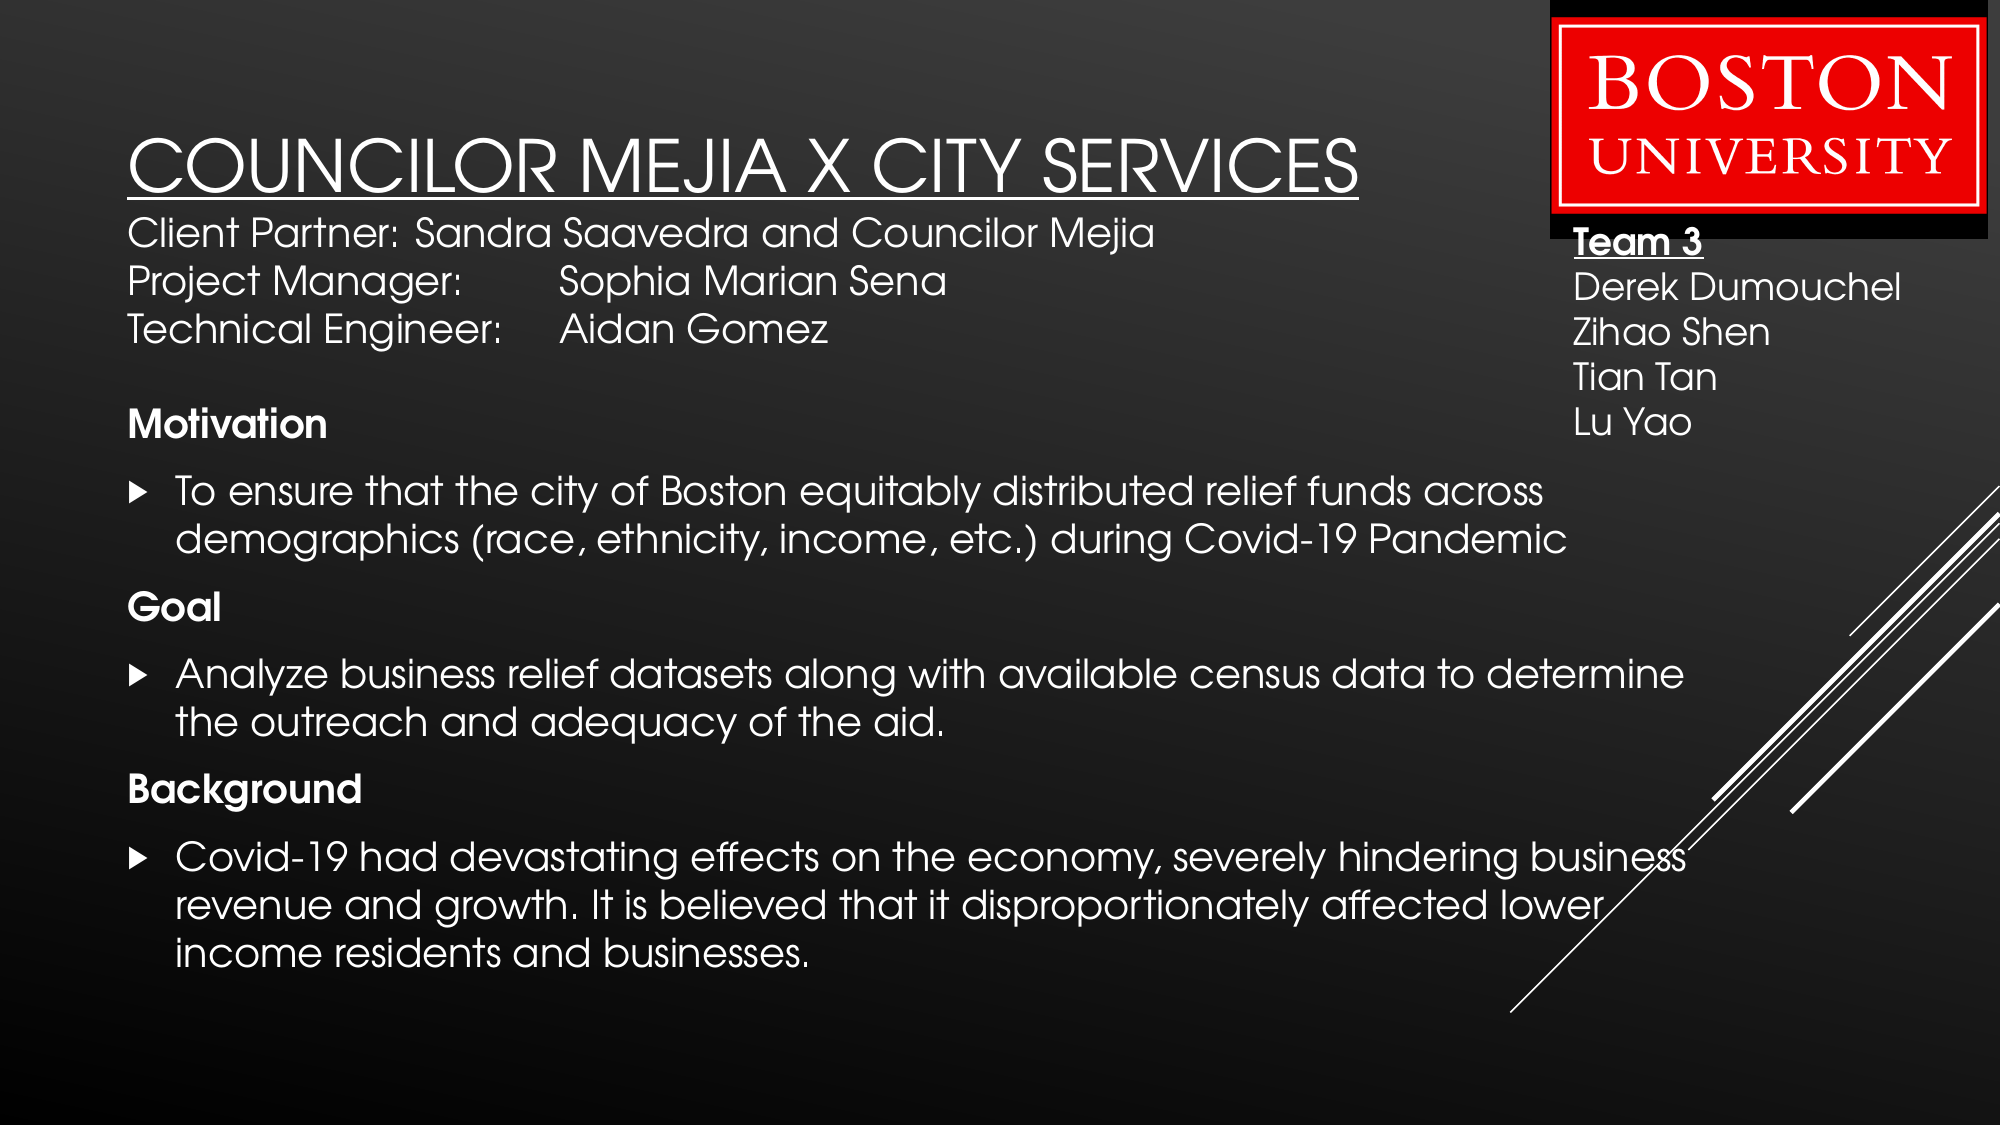

# COUNCILOR MEJIA X CITY SERVICES Client Partner: 		Sandra Saavedra and Councilor Mejia Project Manager: 	Sophia Marian Sena Technical Engineer: 	Aidan Gomez
Team 3
Derek Dumouchel
Zihao Shen
Tian Tan
Lu Yao
Motivation
To ensure that the city of Boston equitably distributed relief funds across demographics (race, ethnicity, income, etc.) during Covid-19 Pandemic
Goal
Analyze business relief datasets along with available census data to determine the outreach and adequacy of the aid.
Background
Covid-19 had devastating effects on the economy, severely hindering business revenue and growth. It is believed that it disproportionately affected lower income residents and businesses.